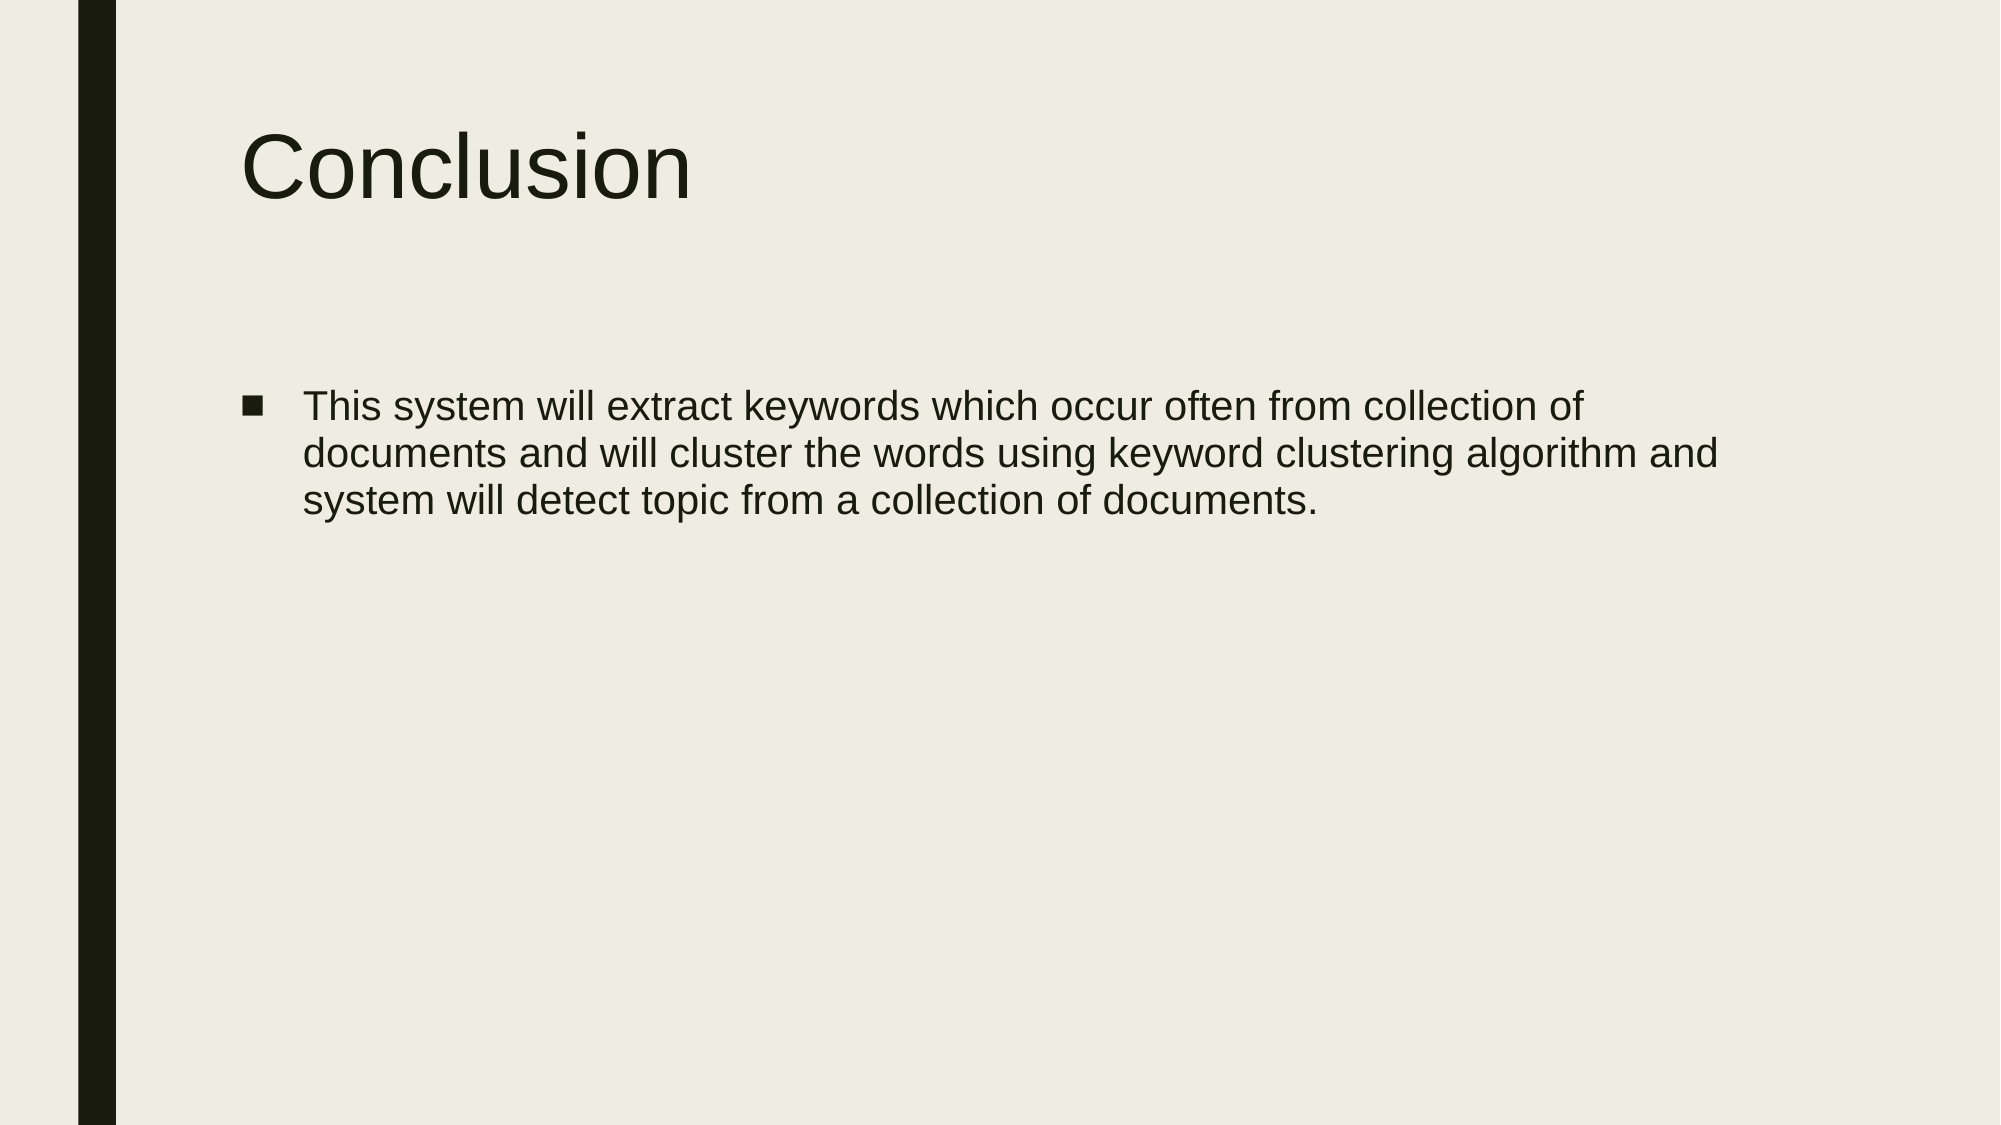

# Conclusion
This system will extract keywords which occur often from collection of documents and will cluster the words using keyword clustering algorithm and system will detect topic from a collection of documents.